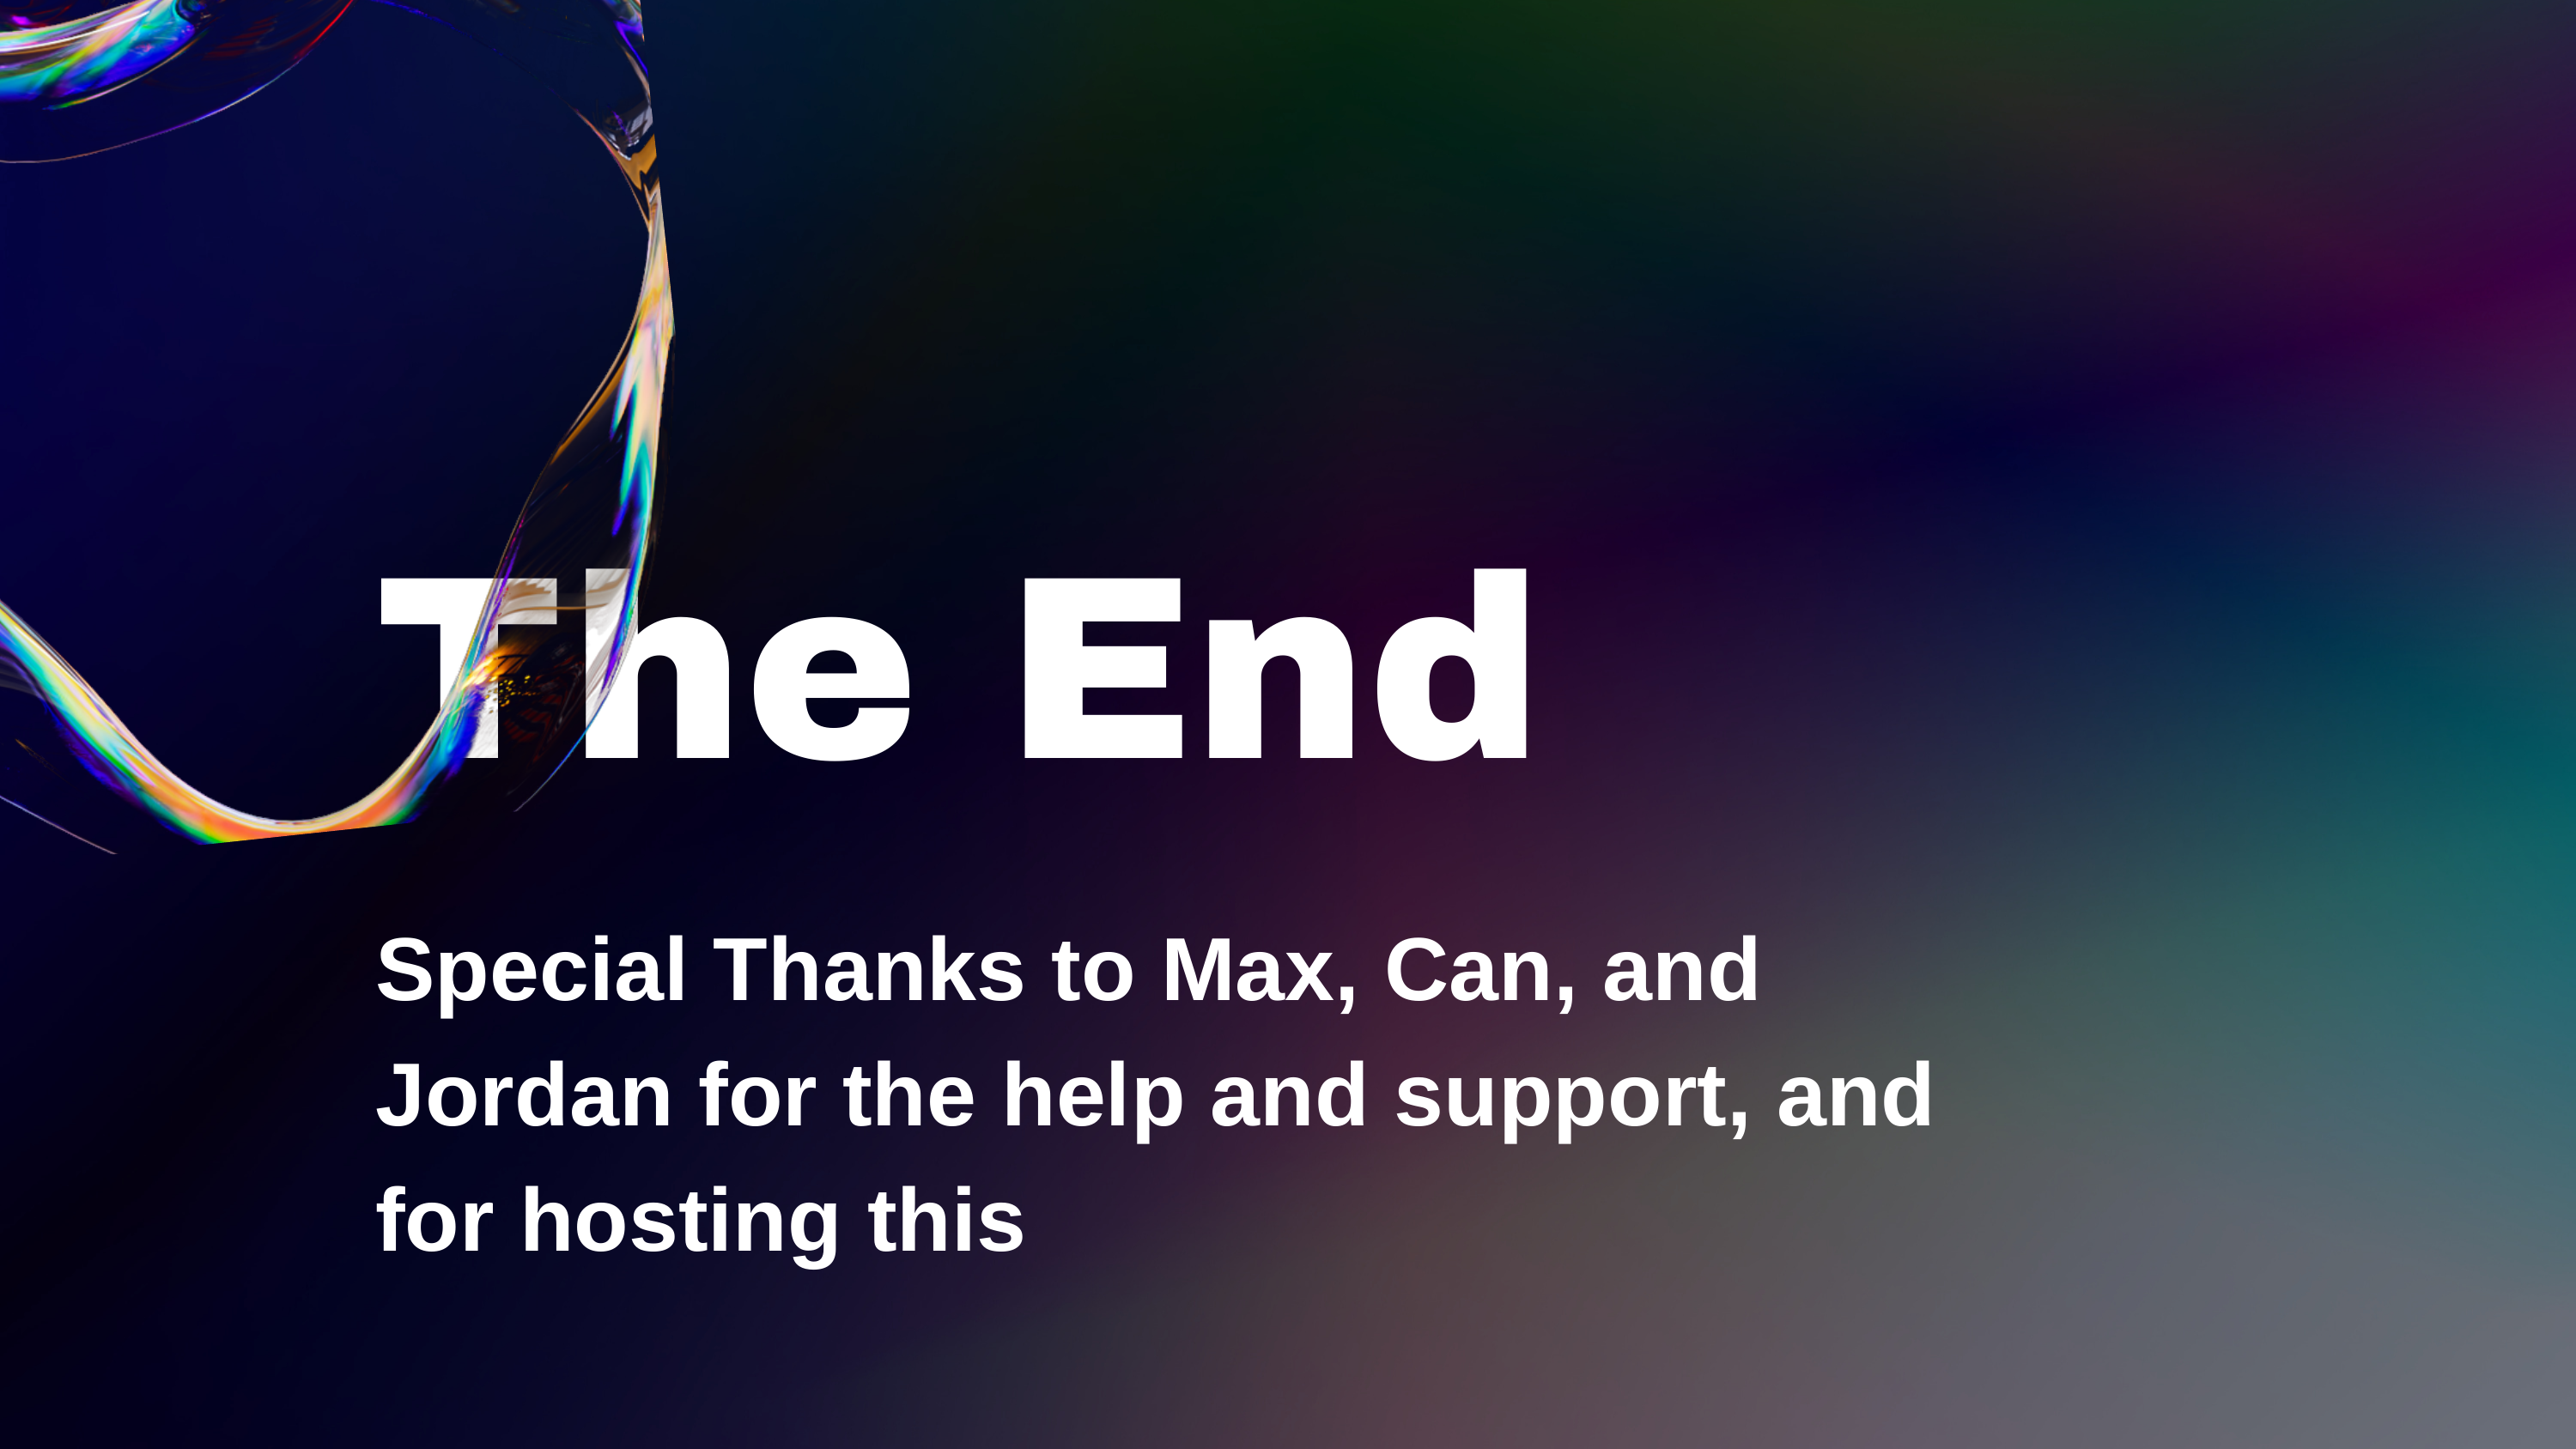

The End
Special Thanks to Max, Can, and Jordan for the help and support, and for hosting this